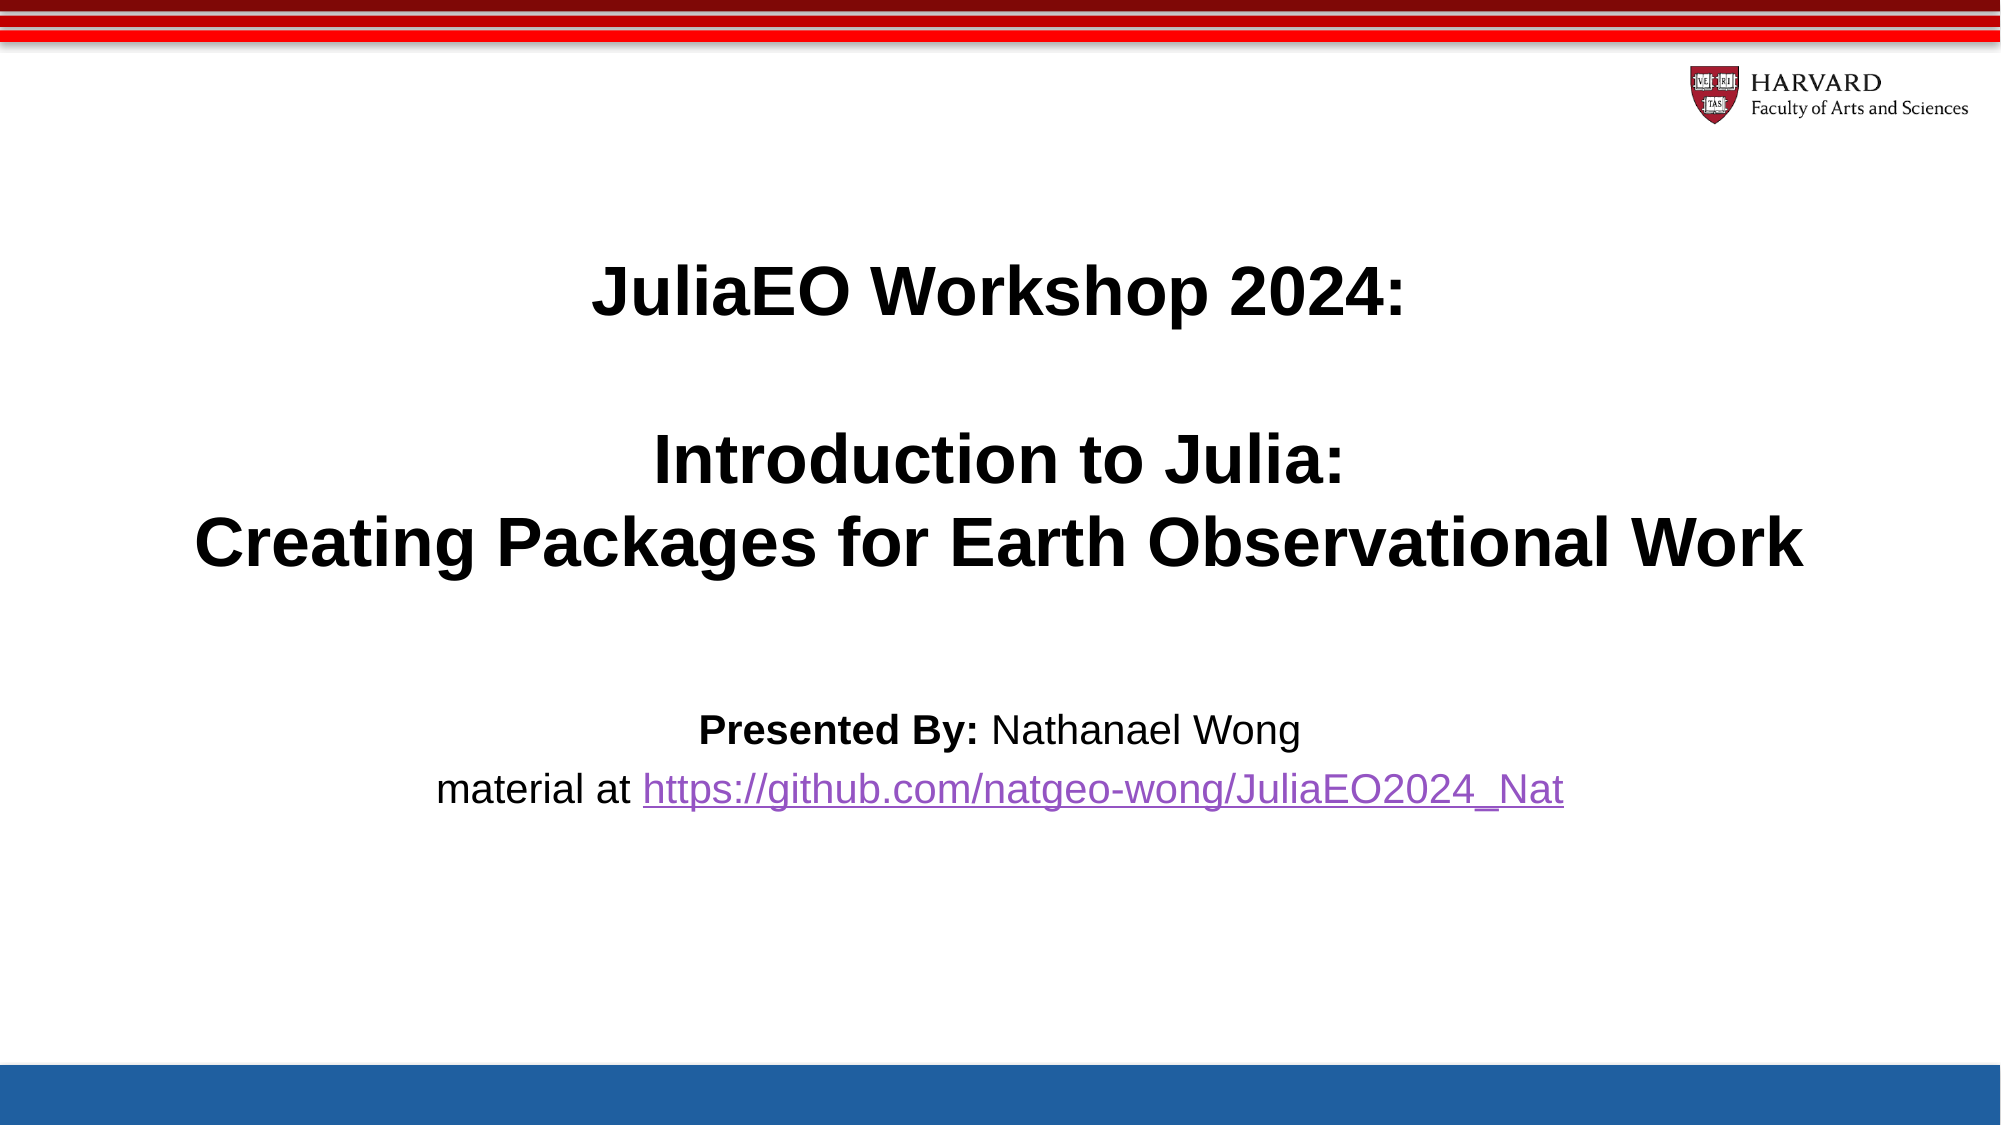

# JuliaEO Workshop 2024: Introduction to Julia: Creating Packages for Earth Observational Work

Presented By: Nathanael Wong
material at https://github.com/natgeo-wong/JuliaEO2024_Nat